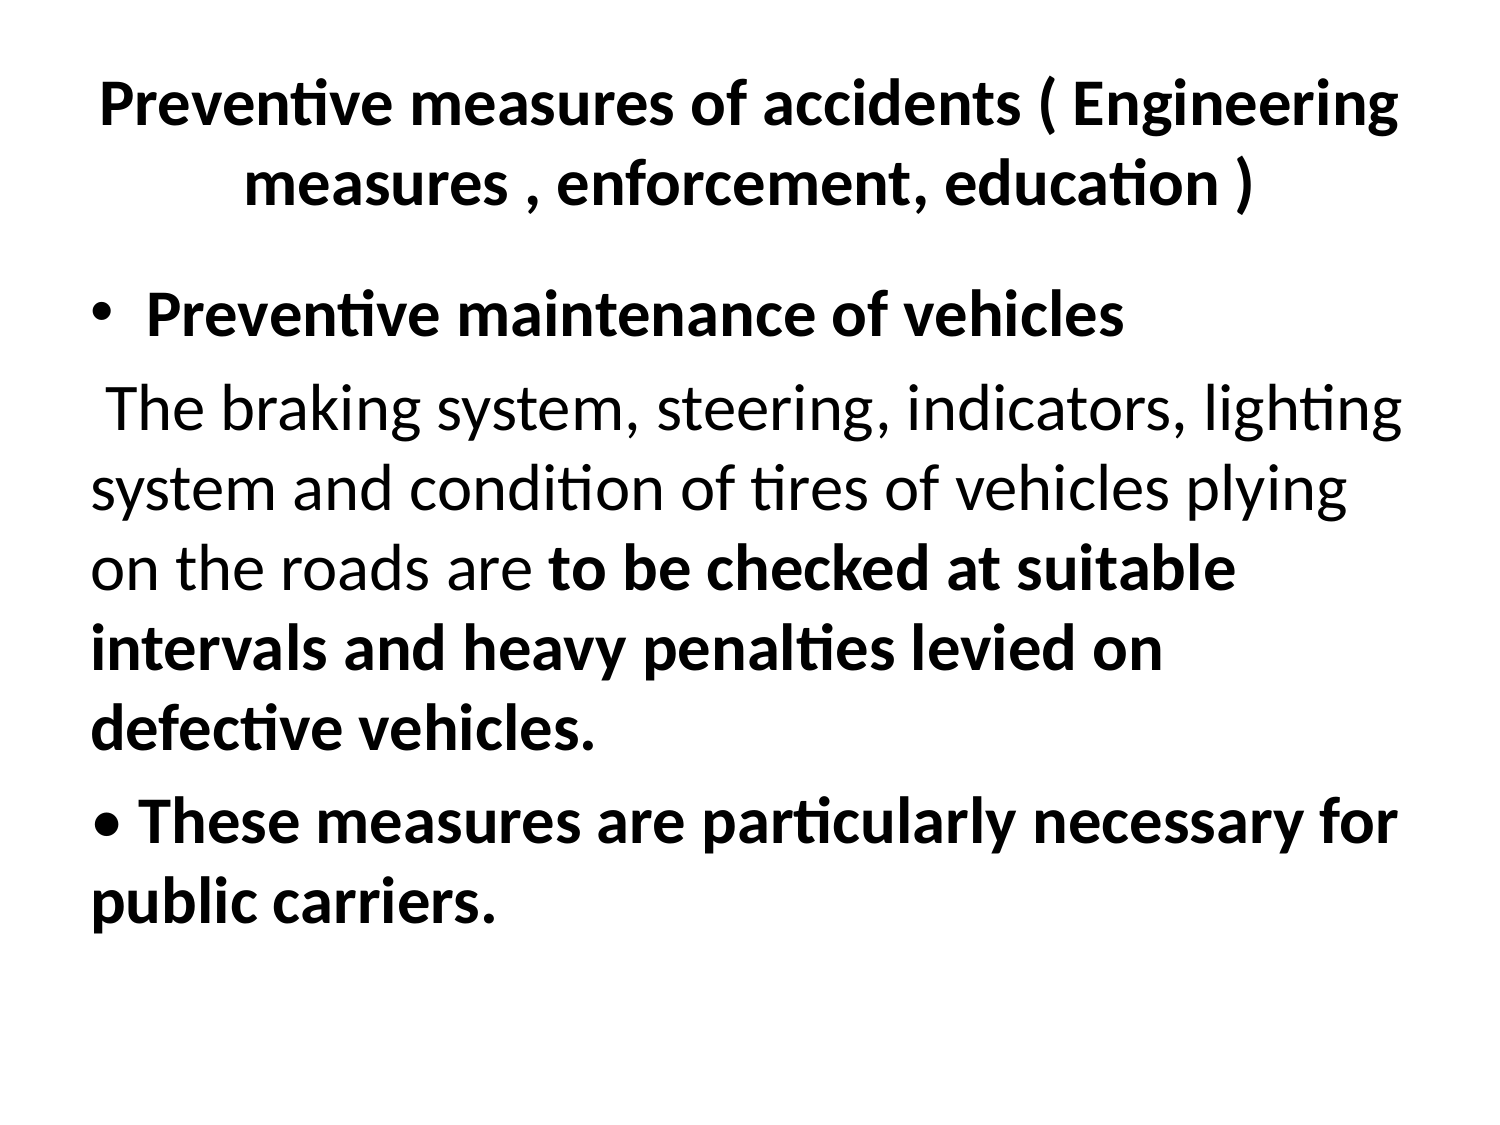

# Preventive measures of accidents ( Engineering measures , enforcement, education )
Preventive maintenance of vehicles
 The braking system, steering, indicators, lighting system and condition of tires of vehicles plying on the roads are to be checked at suitable intervals and heavy penalties levied on defective vehicles.
• These measures are particularly necessary for public carriers.